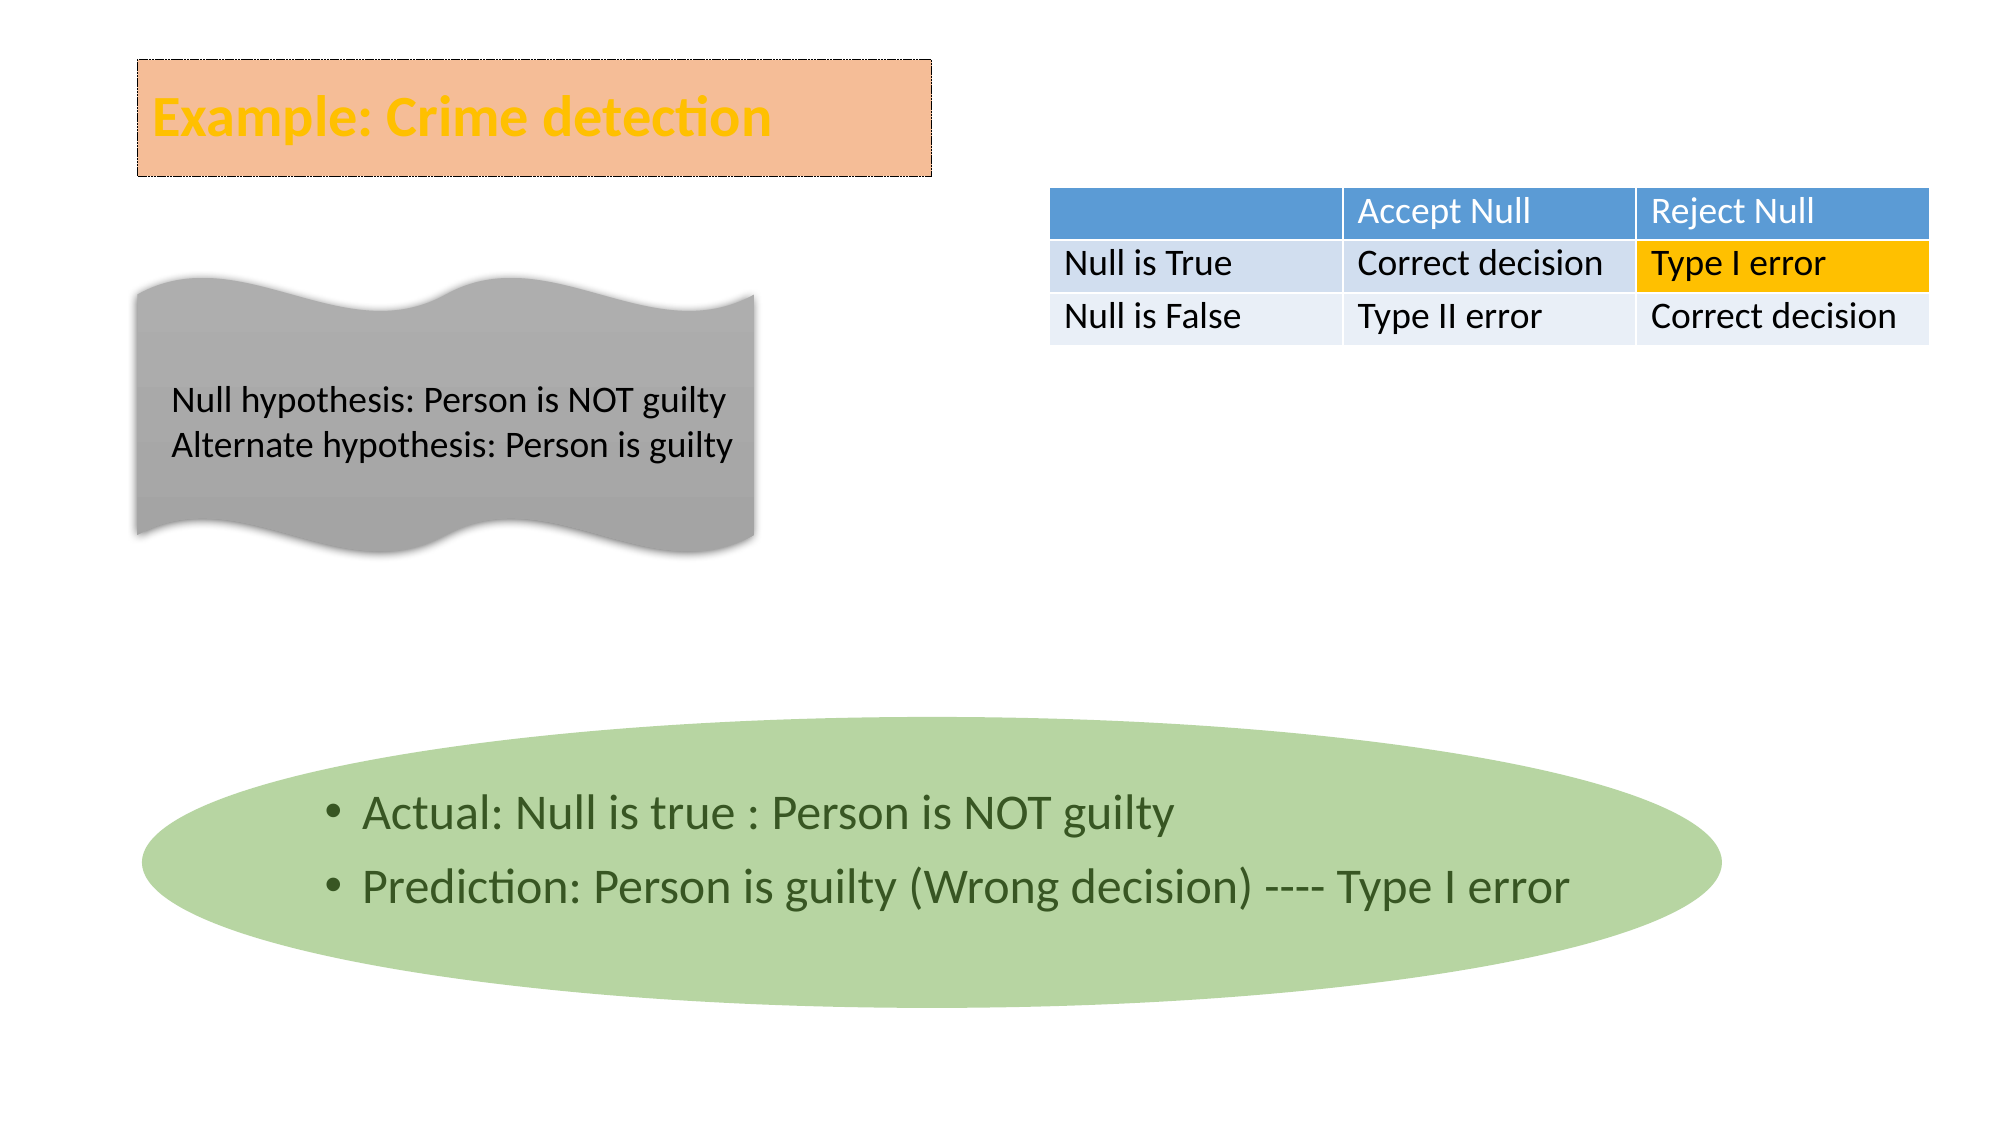

# Example: Crime detection
|  | Accept Null | Reject Null |
| --- | --- | --- |
| Null is True | Correct decision | Type I error |
| Null is False | Type II error | Correct decision |

Null hypothesis: Person is NOT guilty
Alternate hypothesis: Person is guilty

Actual: Null is true : Person is NOT guilty
Prediction: Person is guilty (Wrong decision) ---- Type I error